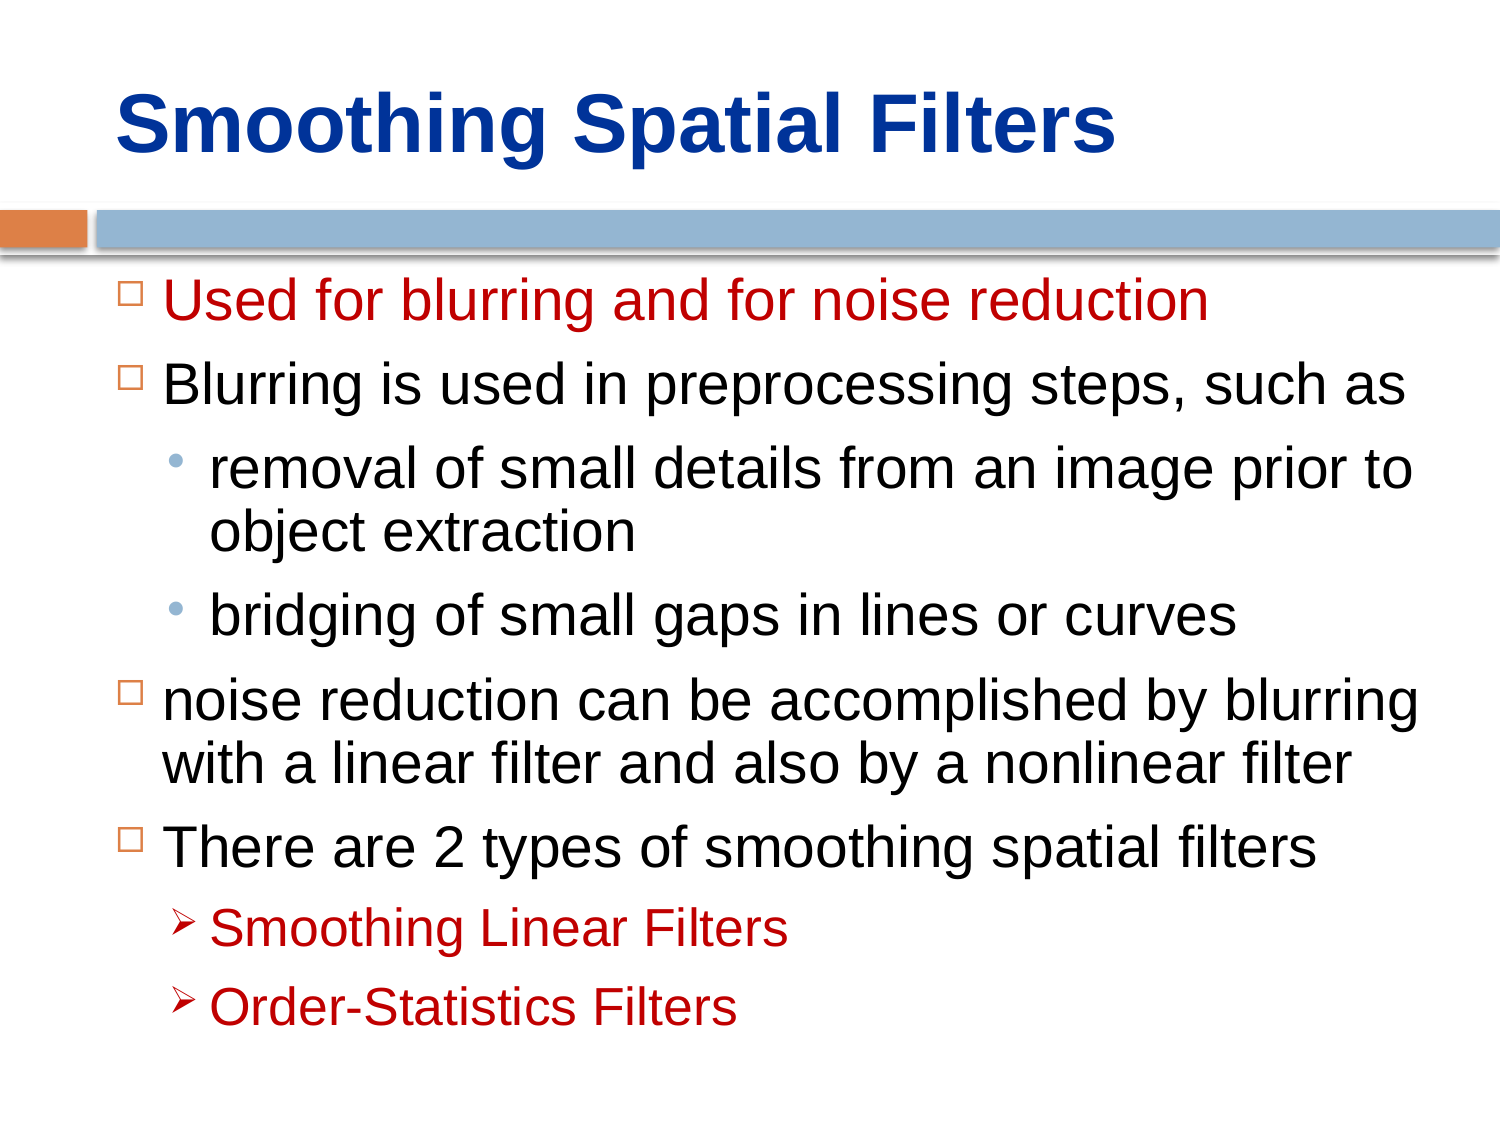

# Smoothing Spatial Filters
Used for blurring and for noise reduction
Blurring is used in preprocessing steps, such as
removal of small details from an image prior to object extraction
bridging of small gaps in lines or curves
noise reduction can be accomplished by blurring with a linear filter and also by a nonlinear filter
There are 2 types of smoothing spatial filters
Smoothing Linear Filters
Order-Statistics Filters